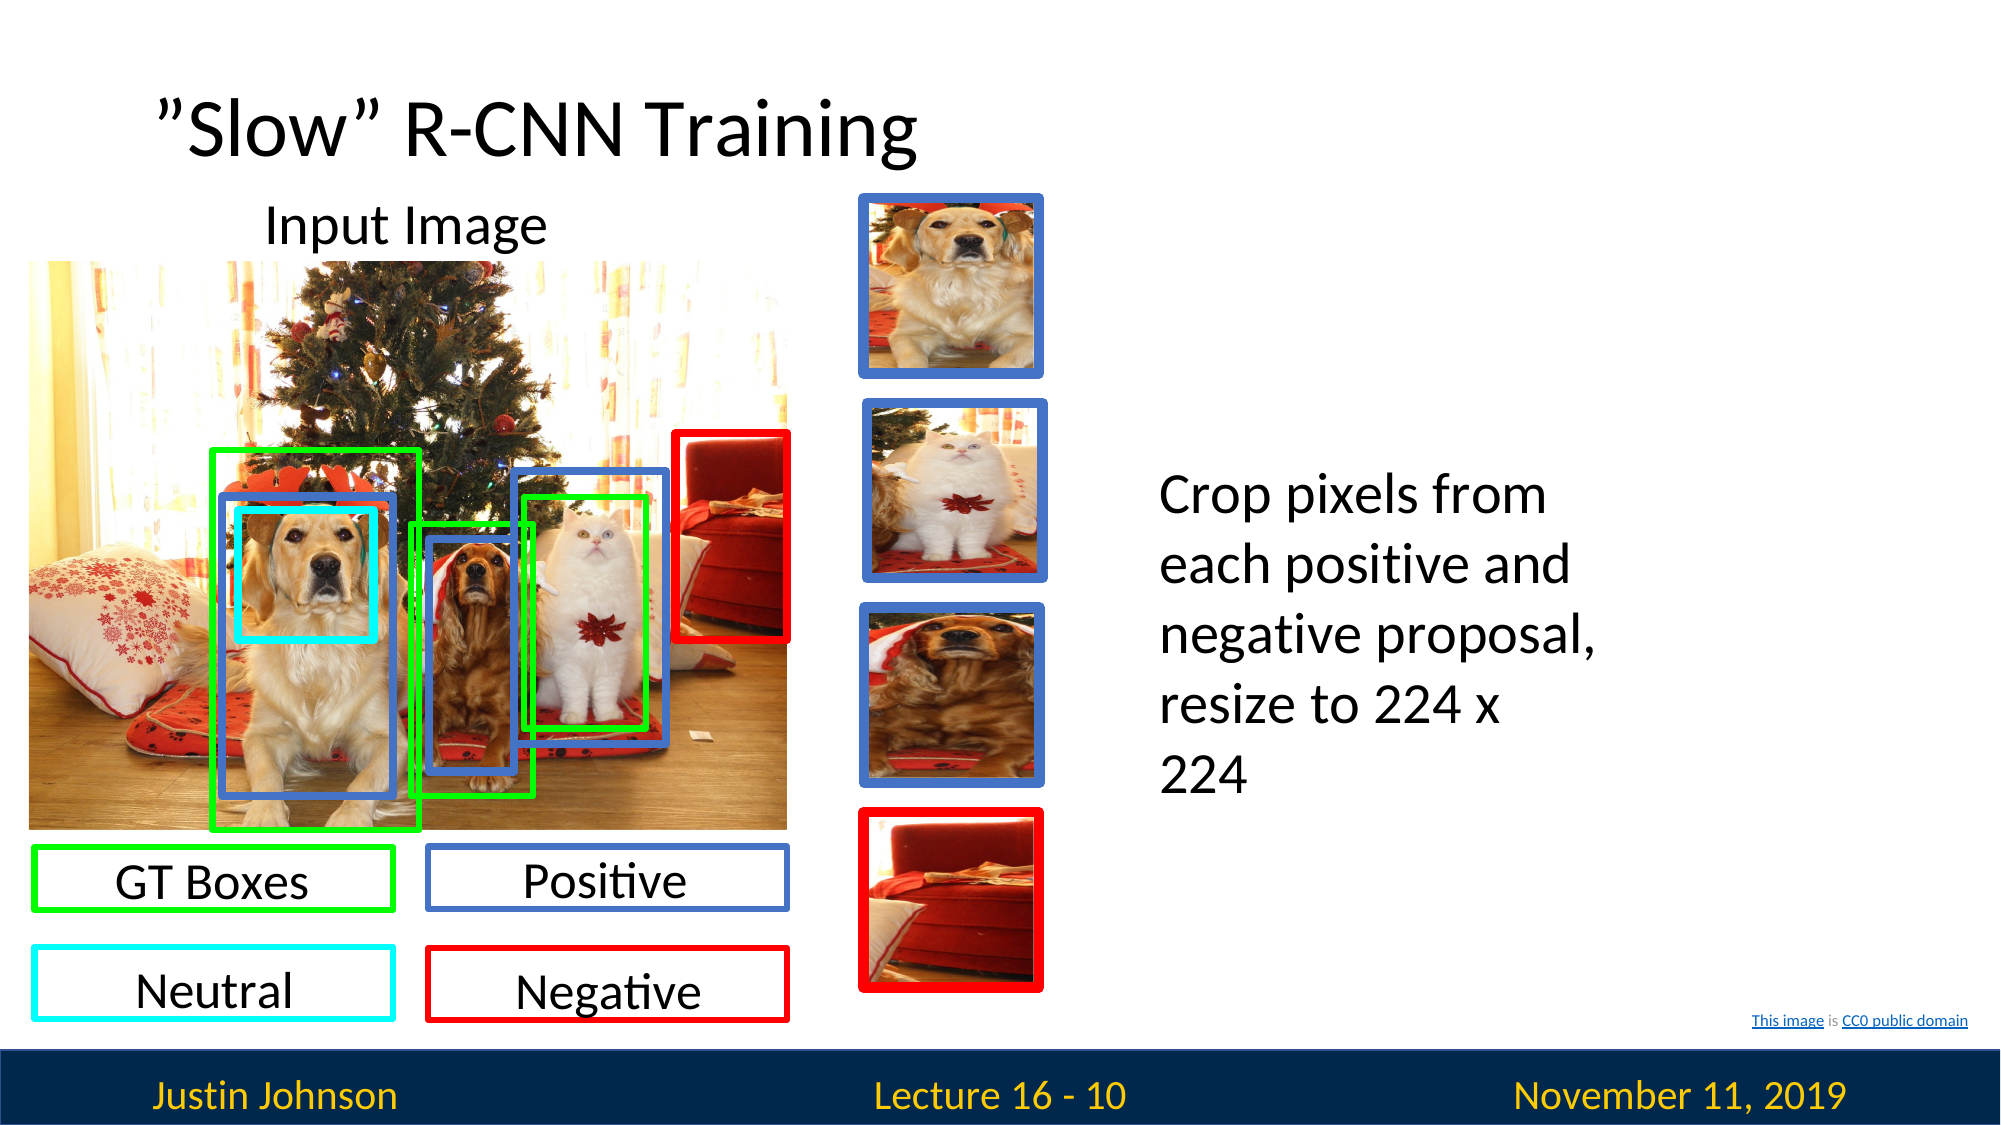

# ”Slow” R-CNN Training
Input Image

Crop pixels from each positive and negative proposal, resize to 224 x 224

Positive
GT Boxes

Neutral
Negative
This image is CC0 public domain
Justin Johnson
November 11, 2019
Lecture 16 - 10